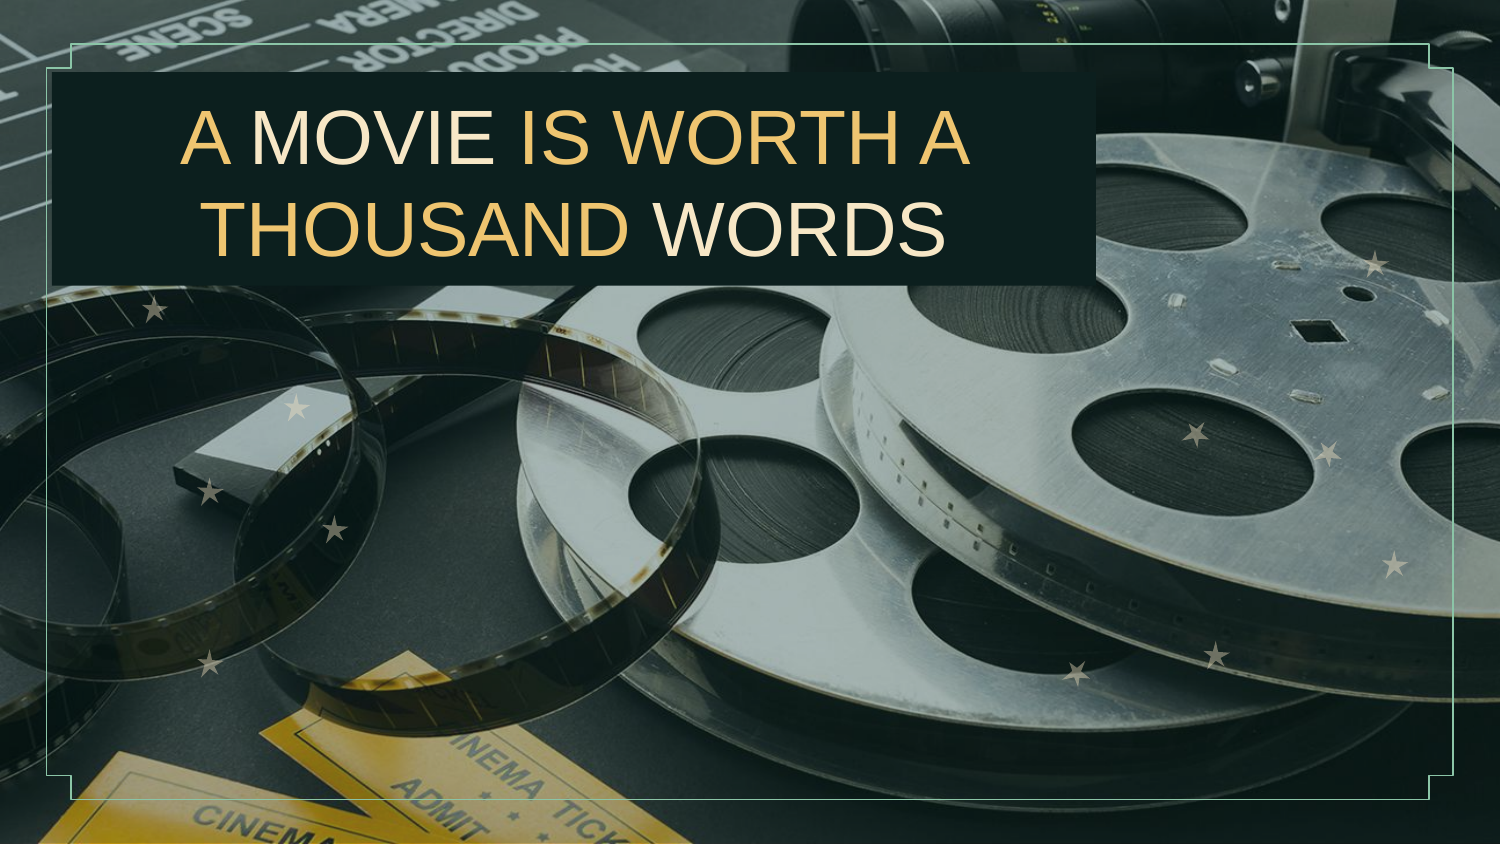

# A MOVIE IS WORTH A THOUSAND WORDS